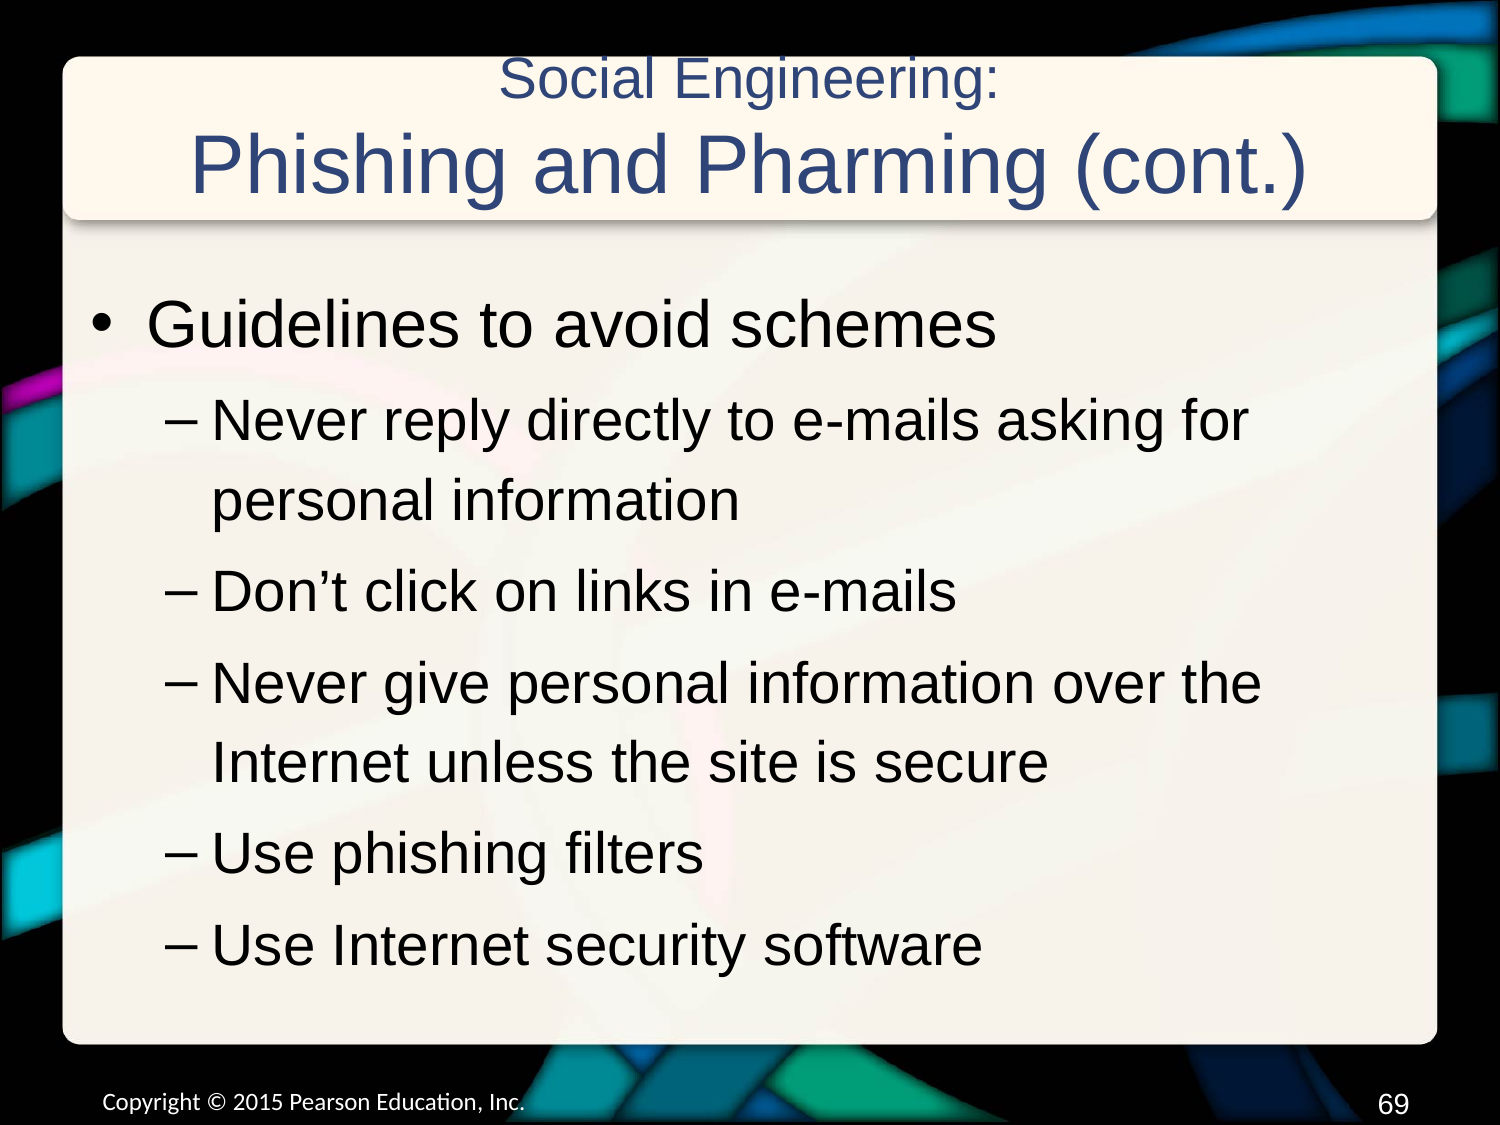

# Social Engineering: Phishing and Pharming (cont.)
Guidelines to avoid schemes
Never reply directly to e-mails asking for personal information
Don’t click on links in e-mails
Never give personal information over the Internet unless the site is secure
Use phishing filters
Use Internet security software
Copyright © 2015 Pearson Education, Inc.
69